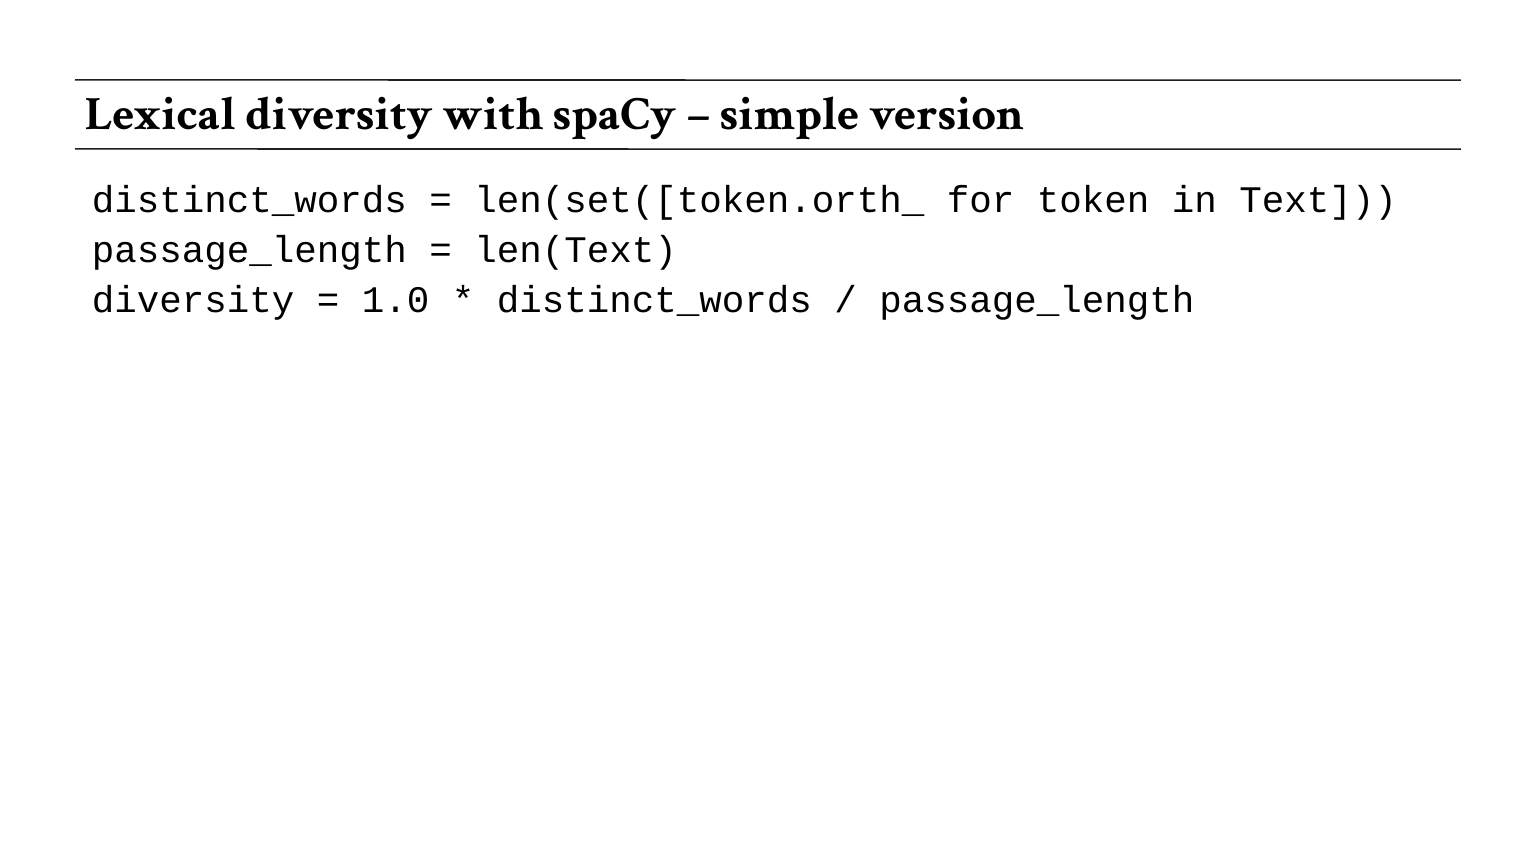

# Lexical diversity with spaCy – simple version
distinct_words = len(set([token.orth_ for token in Text]))
passage_length = len(Text)
diversity = 1.0 * distinct_words / passage_length